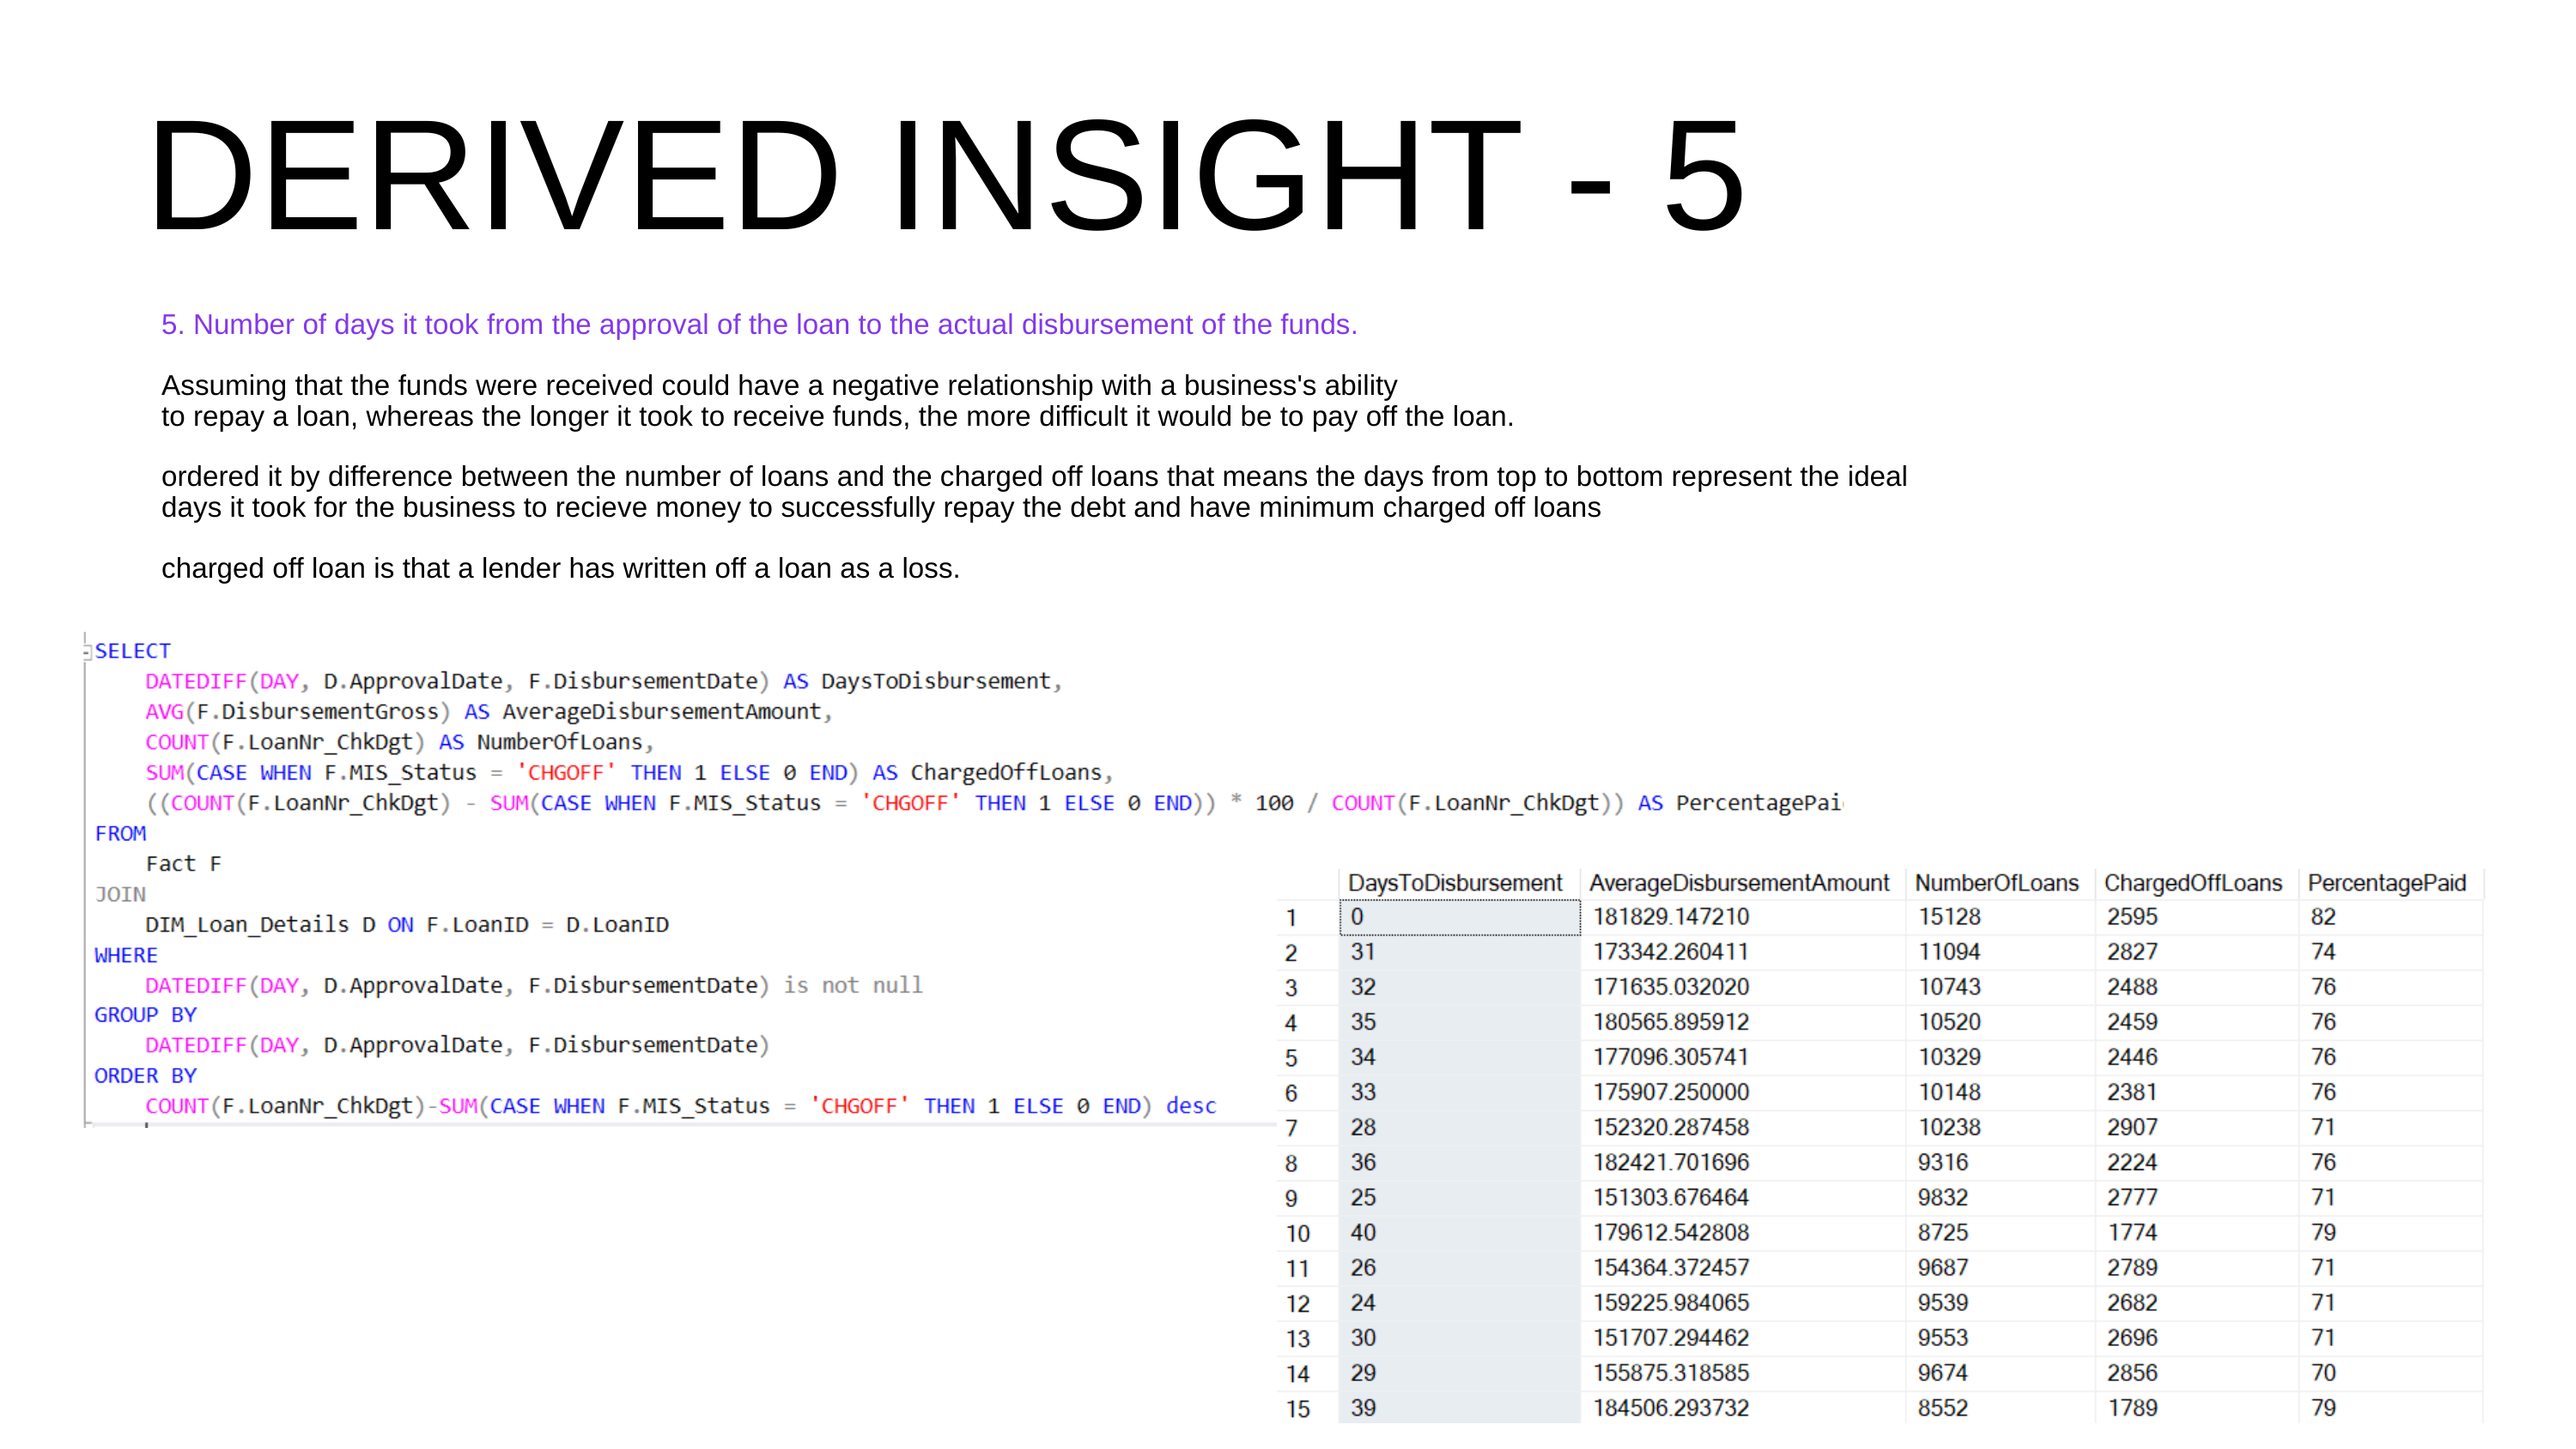

DERIVED INSIGHT - 5
5. Number of days it took from the approval of the loan to the actual disbursement of the funds.

Assuming that the funds were received could have a negative relationship with a business's ability
to repay a loan, whereas the longer it took to receive funds, the more difficult it would be to pay off the loan.

ordered it by difference between the number of loans and the charged off loans that means the days from top to bottom represent the ideal days it took for the business to recieve money to successfully repay the debt and have minimum charged off loans

charged off loan is that a lender has written off a loan as a loss.